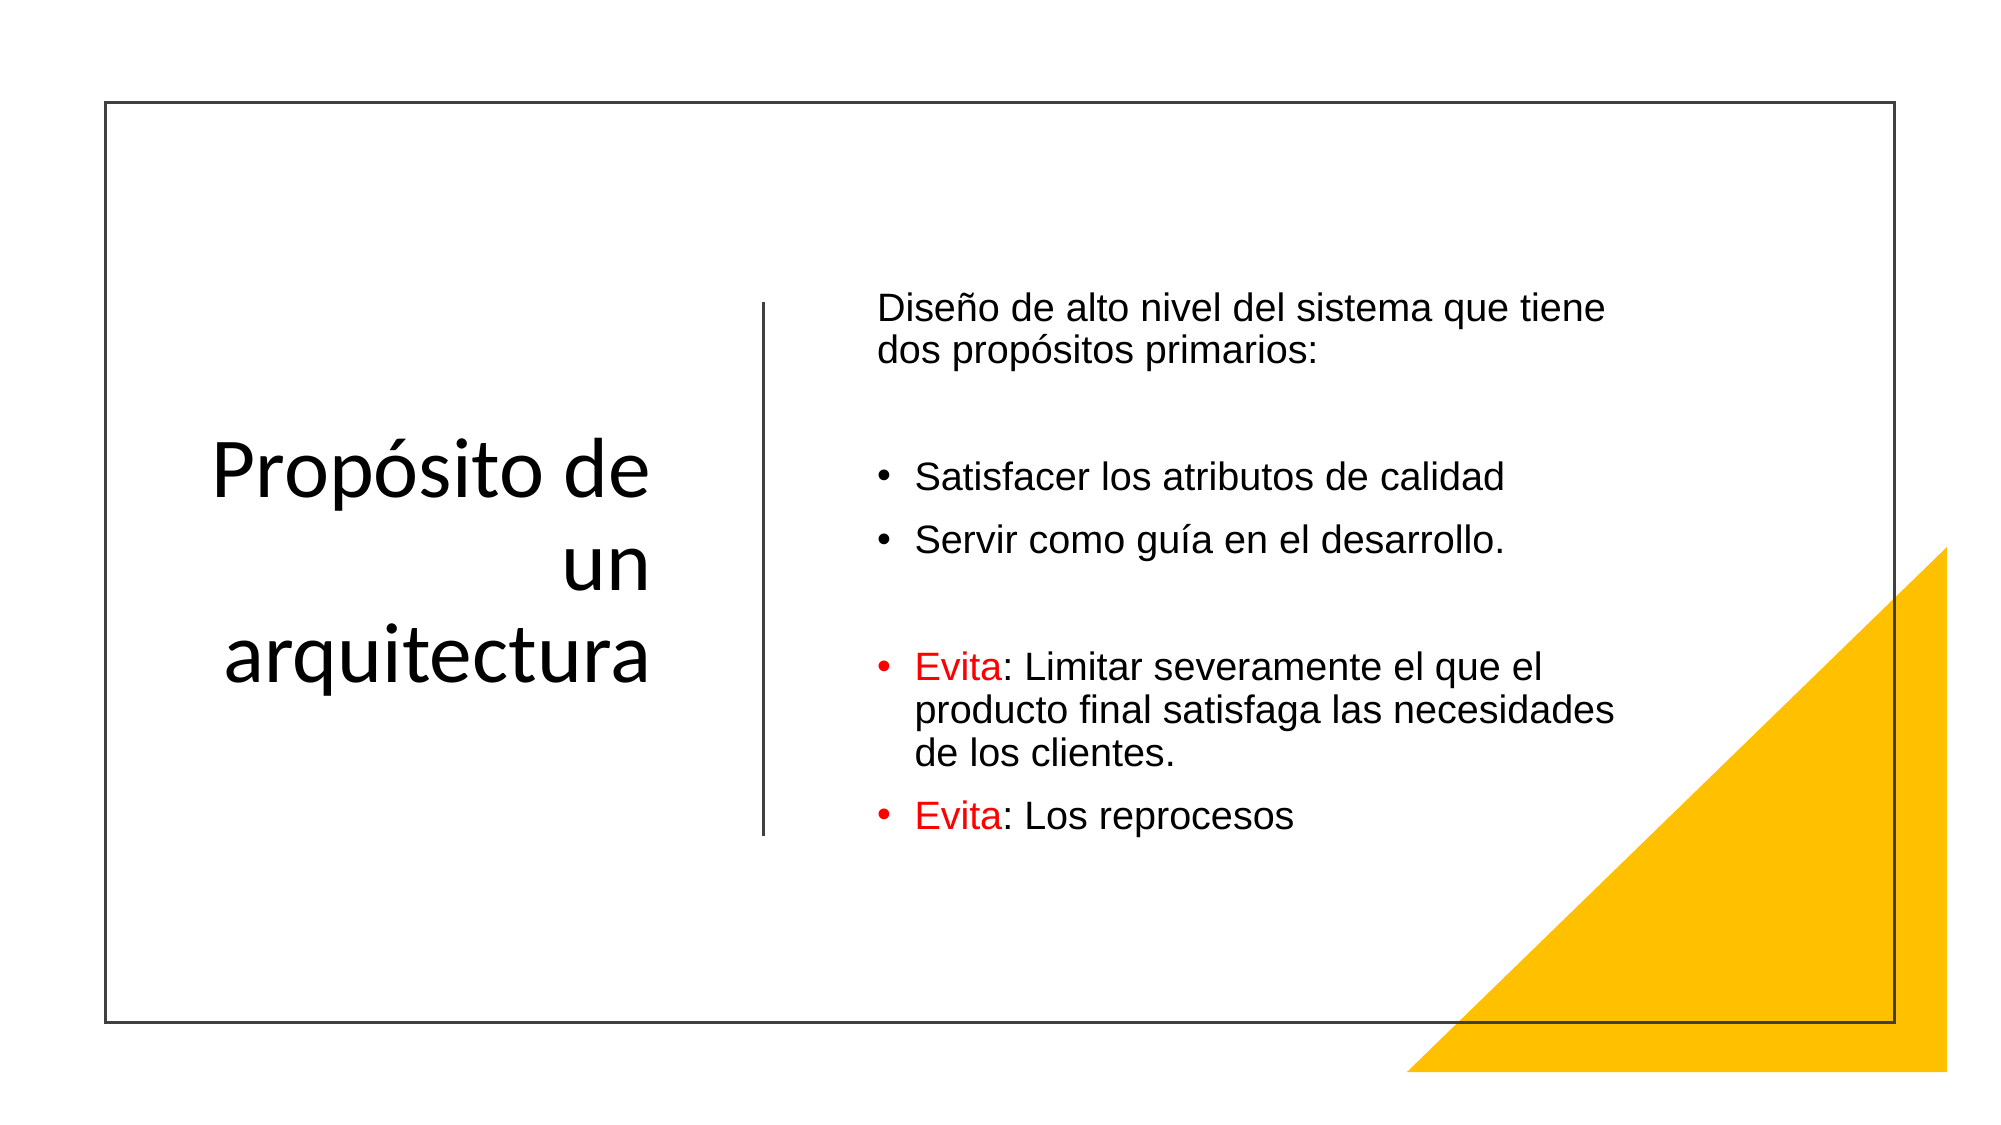

# Propósito de un arquitectura
Diseño de alto nivel del sistema que tiene dos propósitos primarios:

Satisfacer los atributos de calidad
Servir como guía en el desarrollo.

Evita: Limitar severamente el que el producto final satisfaga las necesidades de los clientes.
Evita: Los reprocesos